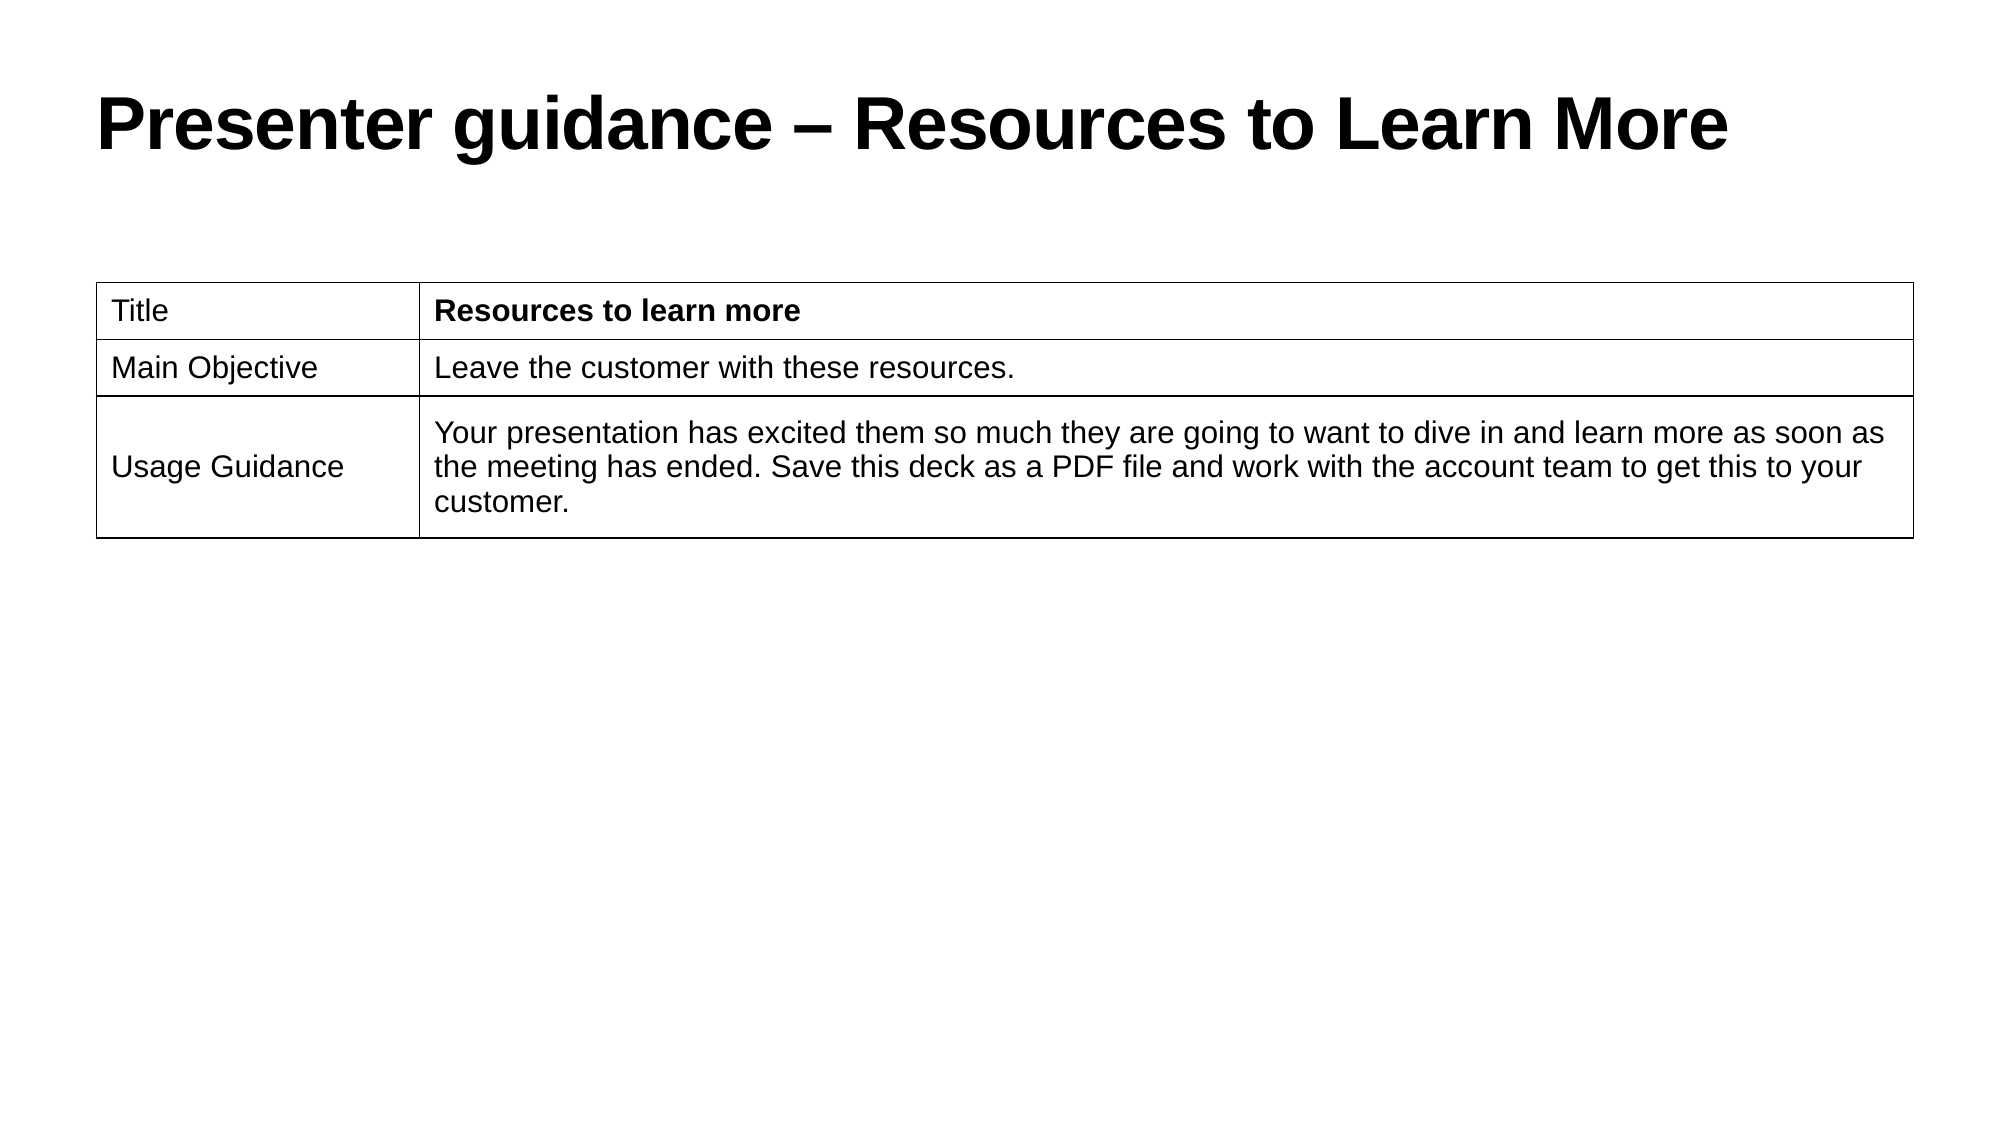

# Presenter guidance – Resources to Learn More
| Title | Resources to learn more |
| --- | --- |
| Main Objective | Leave the customer with these resources. |
| Usage Guidance | Your presentation has excited them so much they are going to want to dive in and learn more as soon as the meeting has ended. Save this deck as a PDF file and work with the account team to get this to your customer. |